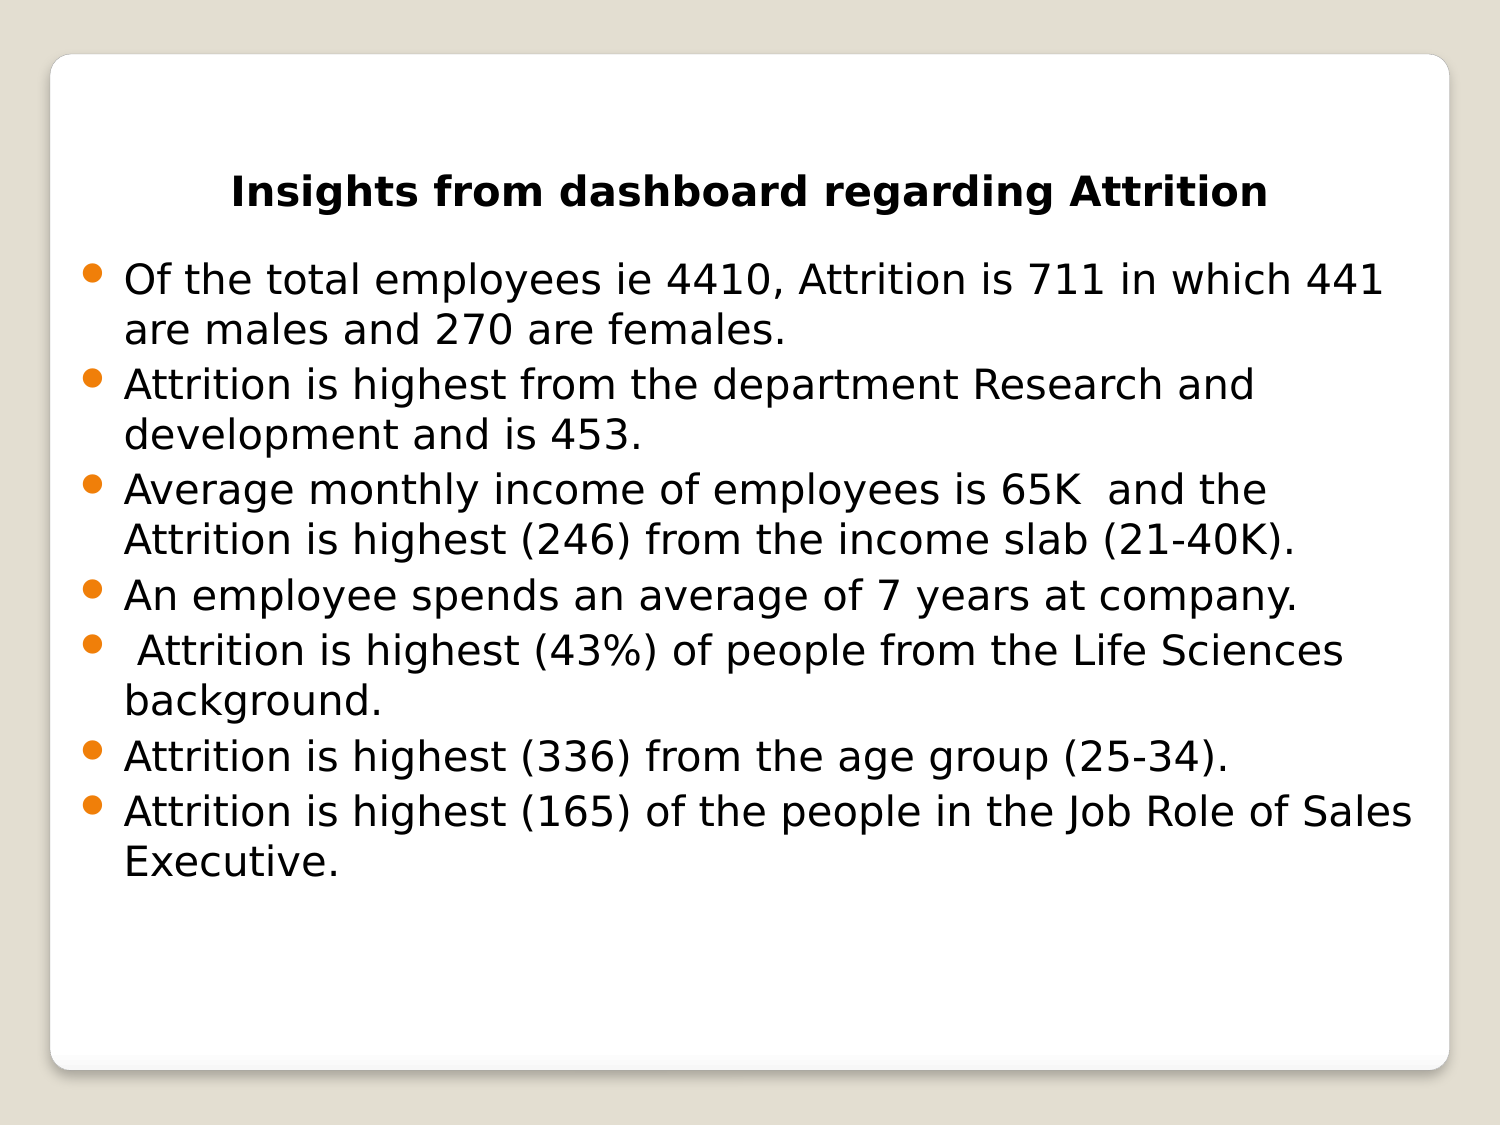

Insights from dashboard regarding Attrition
Of the total employees ie 4410, Attrition is 711 in which 441 are males and 270 are females.
Attrition is highest from the department Research and development and is 453.
Average monthly income of employees is 65K  and the Attrition is highest (246) from the income slab (21-40K).
An employee spends an average of 7 years at company.
 Attrition is highest (43%) of people from the Life Sciences background.
Attrition is highest (336) from the age group (25-34).
Attrition is highest (165) of the people in the Job Role of Sales Executive.